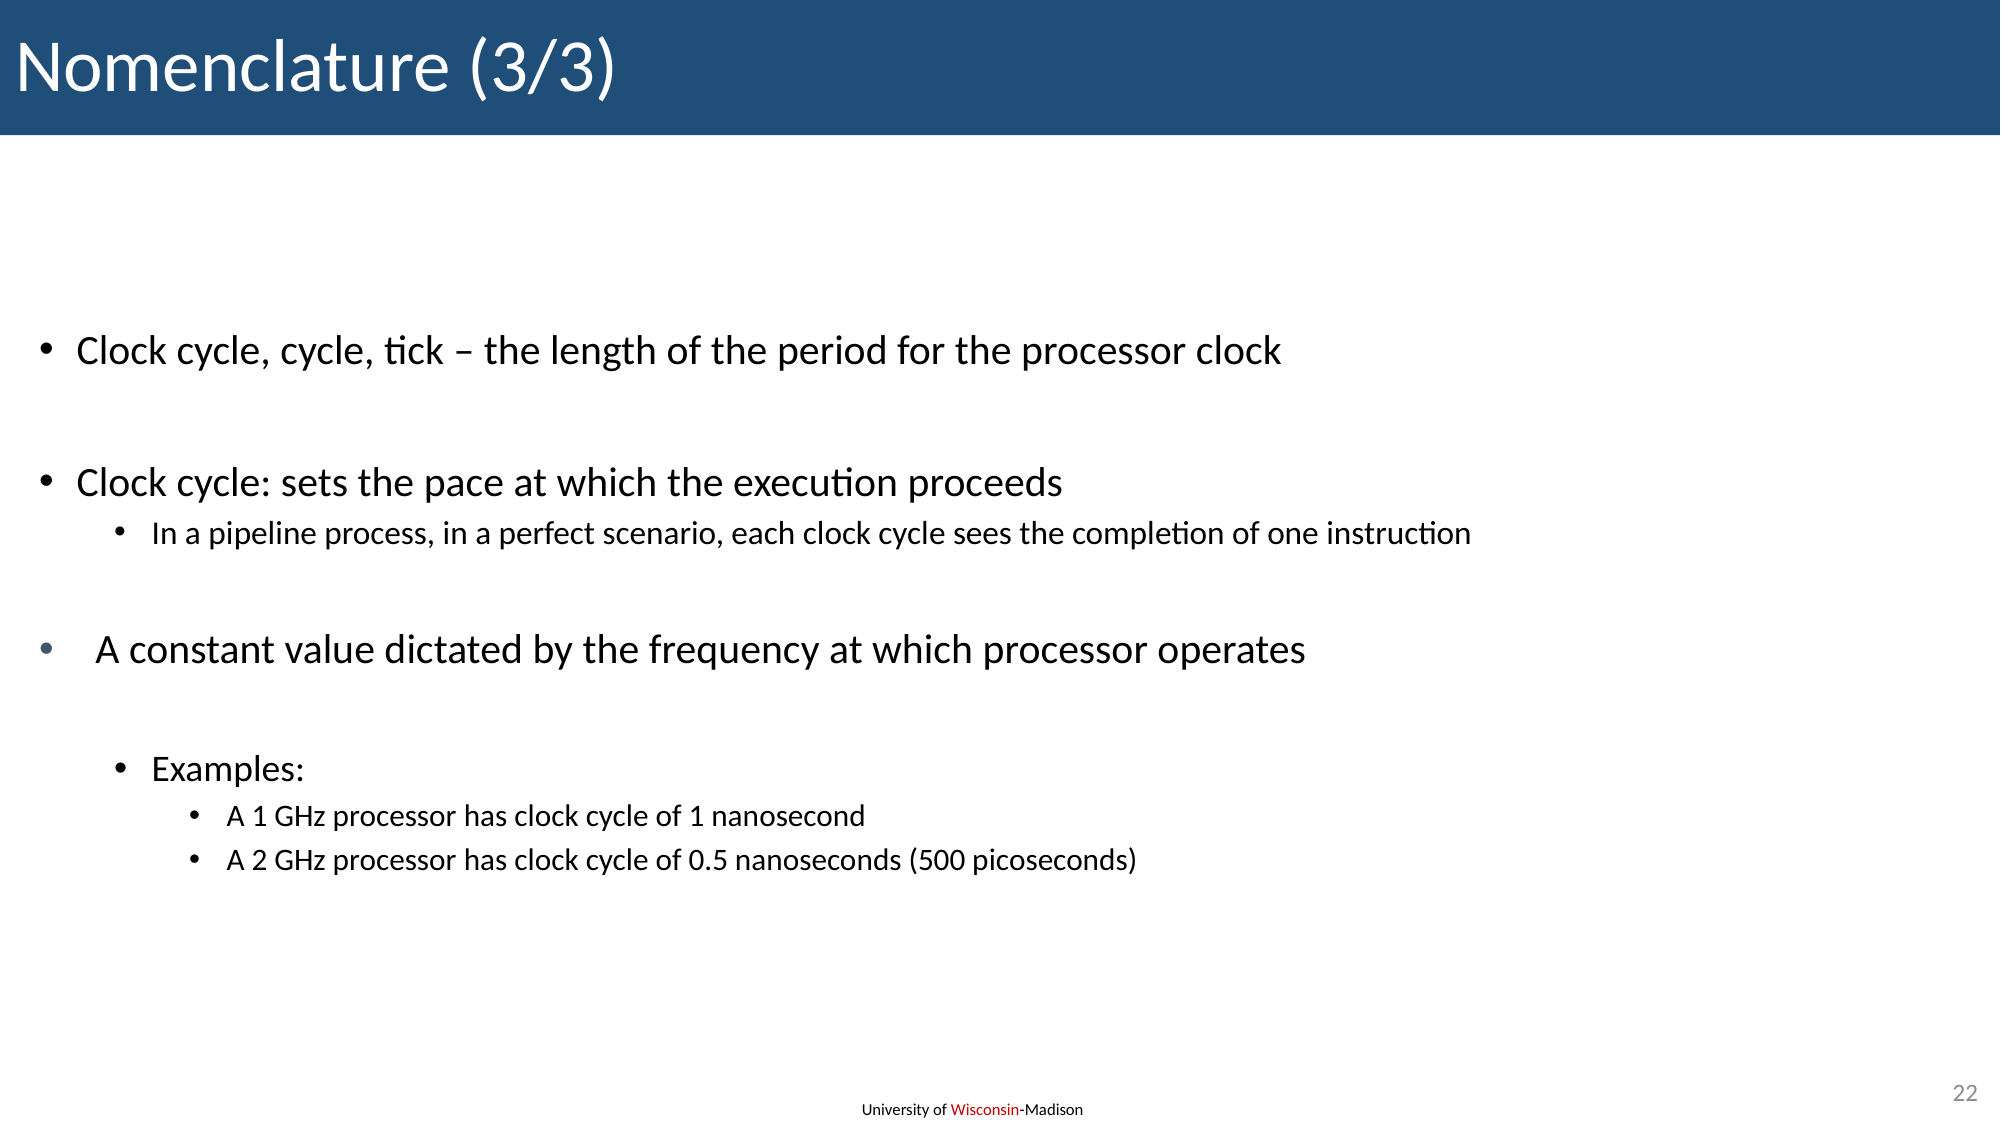

# Nomenclature (3/3)

Clock cycle, cycle, tick – the length of the period for the processor clock

Clock cycle: sets the pace at which the execution proceeds
In a pipeline process, in a perfect scenario, each clock cycle sees the completion of one instruction

A constant value dictated by the frequency at which processor operates

Examples:
A 1 GHz processor has clock cycle of 1 nanosecond
A 2 GHz processor has clock cycle of 0.5 nanoseconds (500 picoseconds)
22